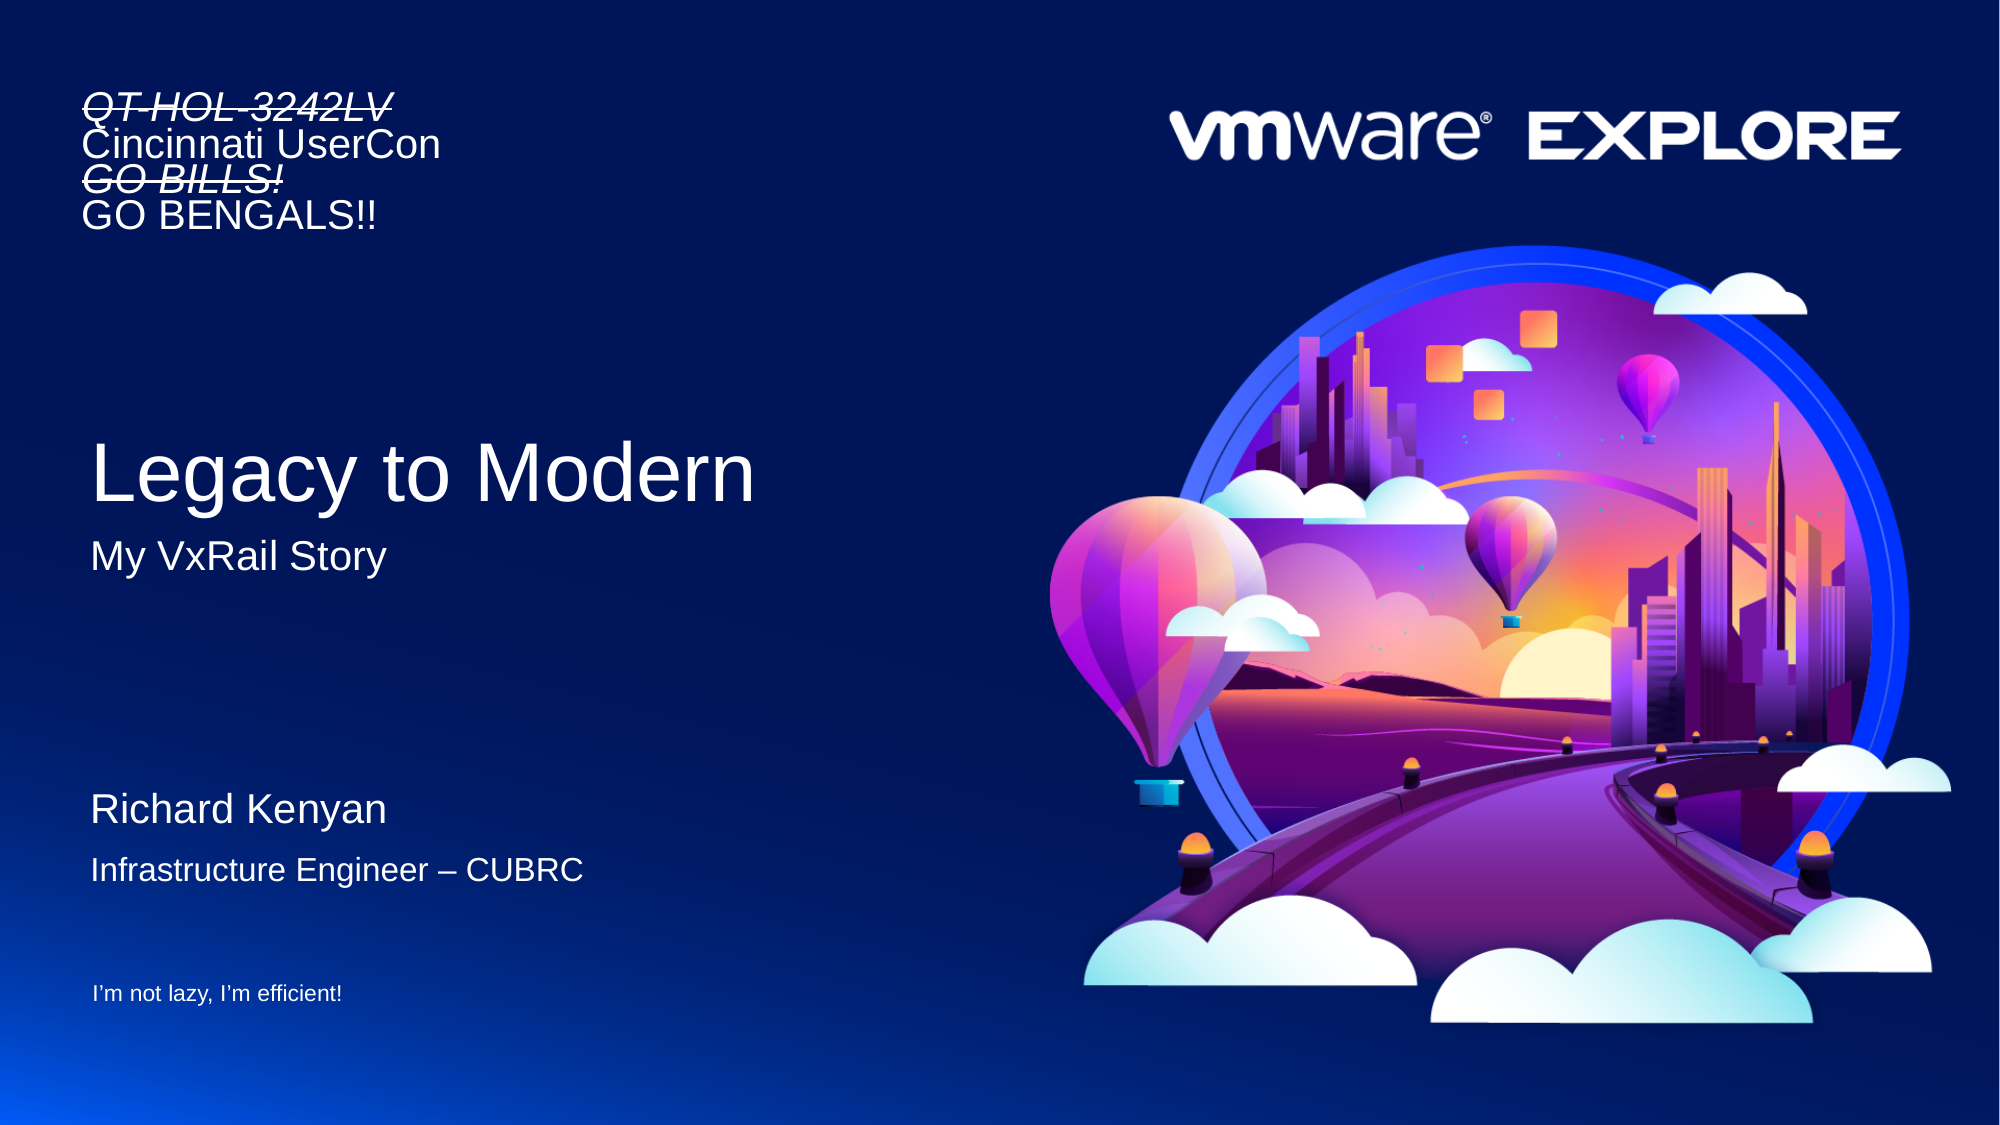

QT-HOL-3242LV
Cincinnati UserCon
GO BILLS!
GO BENGALS!!
# Legacy to Modern
My VxRail Story
Richard Kenyan
Infrastructure Engineer – CUBRC
I’m not lazy, I’m efficient!